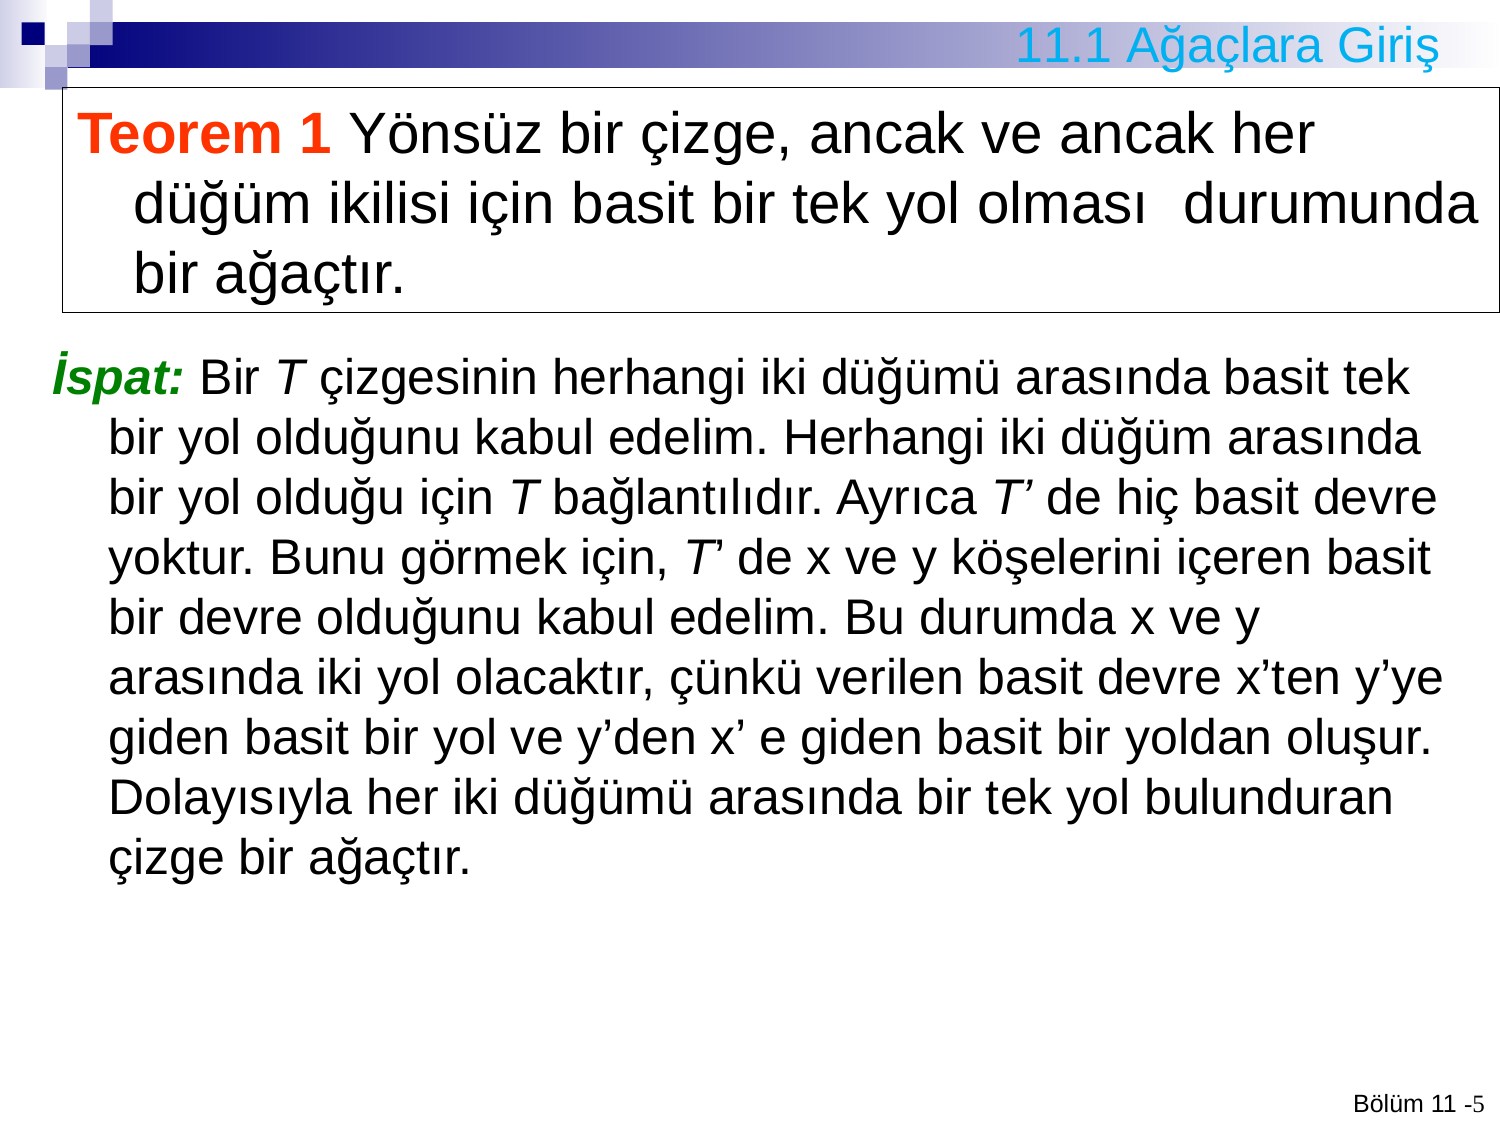

# 11.1 Ağaçlara Giriş
Teorem 1 Yönsüz bir çizge, ancak ve ancak her 	   	düğüm ikilisi için basit bir tek yol olması 	durumunda bir ağaçtır.
İspat: Bir T çizgesinin herhangi iki düğümü arasında basit tek bir yol olduğunu kabul ede­lim. Herhangi iki düğüm arasında bir yol olduğu için T bağlantılıdır. Ayrıca T’ de hiç basit devre yoktur. Bunu görmek için, T’ de x ve y köşelerini içeren basit bir devre olduğunu kabul edelim. Bu durumda x ve y arasında iki yol olacaktır, çünkü verilen basit devre x’ten y’ye giden basit bir yol ve y’den x’ e giden basit bir yoldan oluşur. Dolayısıyla her iki düğümü arasında bir tek yol bulunduran çizge bir ağaçtır.
Bölüm 11 -5